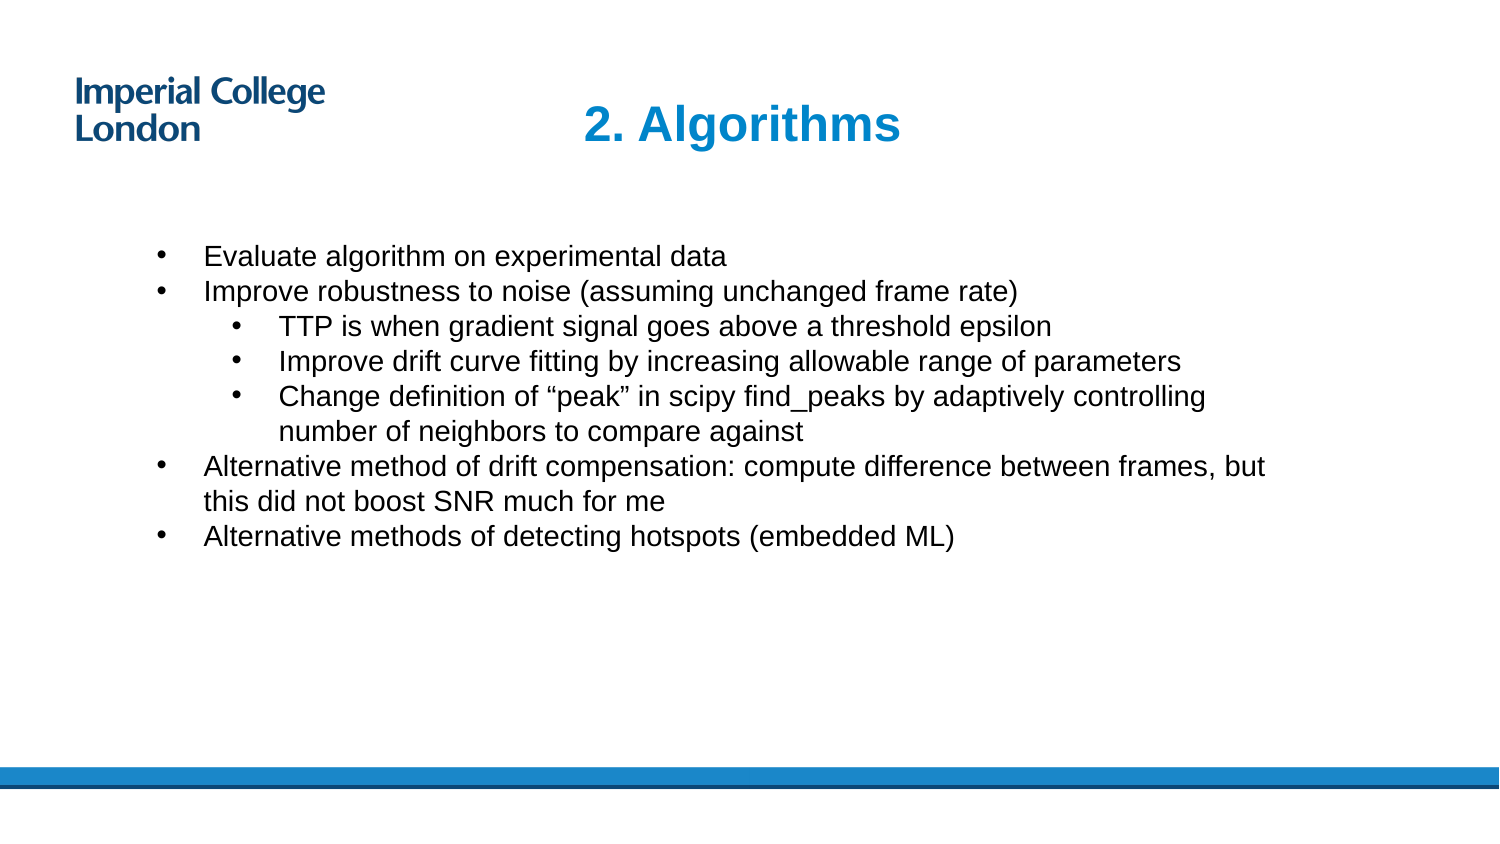

# 2. Algorithms

Evaluate algorithm on experimental data
Improve robustness to noise (assuming unchanged frame rate)
TTP is when gradient signal goes above a threshold epsilon
Improve drift curve fitting by increasing allowable range of parameters
Change definition of “peak” in scipy find_peaks by adaptively controlling number of neighbors to compare against
Alternative method of drift compensation: compute difference between frames, but this did not boost SNR much for me
Alternative methods of detecting hotspots (embedded ML)